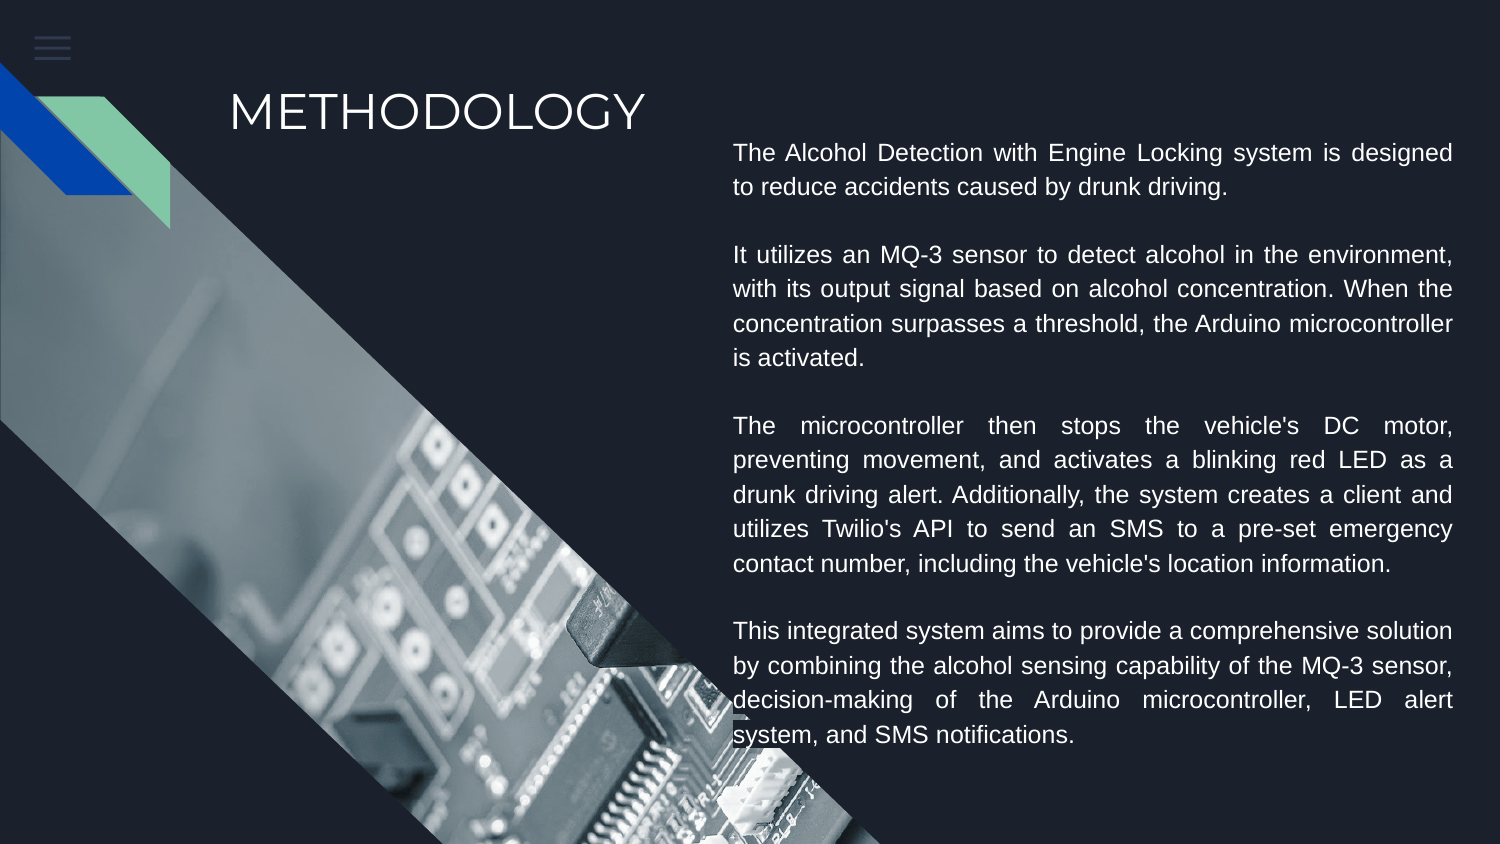

# METHODOLOGY
The Alcohol Detection with Engine Locking system is designed to reduce accidents caused by drunk driving.
It utilizes an MQ-3 sensor to detect alcohol in the environment, with its output signal based on alcohol concentration. When the concentration surpasses a threshold, the Arduino microcontroller is activated.
The microcontroller then stops the vehicle's DC motor, preventing movement, and activates a blinking red LED as a drunk driving alert. Additionally, the system creates a client and utilizes Twilio's API to send an SMS to a pre-set emergency contact number, including the vehicle's location information.
This integrated system aims to provide a comprehensive solution by combining the alcohol sensing capability of the MQ-3 sensor, decision-making of the Arduino microcontroller, LED alert system, and SMS notifications.